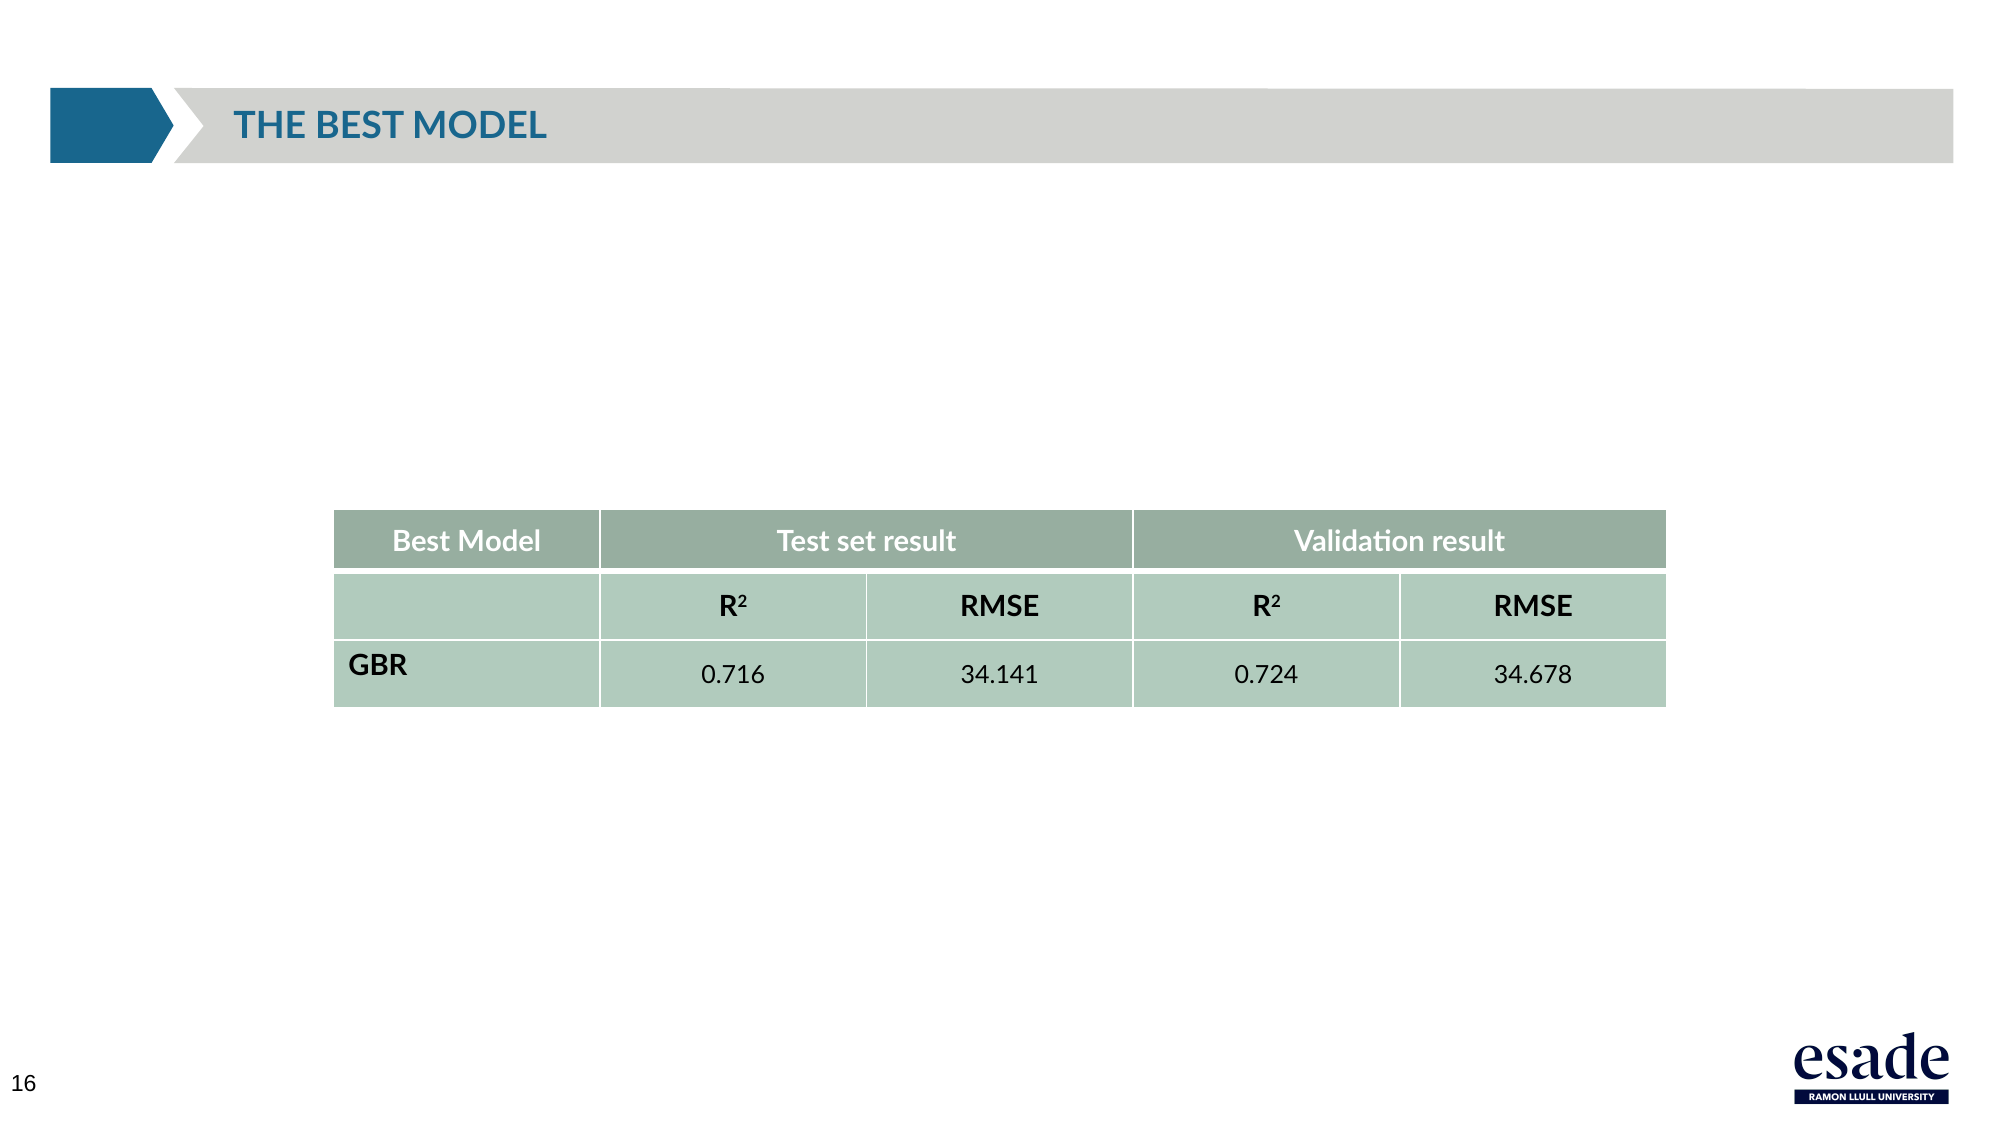

# THE BEST MODEL
| Best Model | Test set result |  | Validation result |  |
| --- | --- | --- | --- | --- |
|  | R2 | RMSE | R2 | RMSE |
| GBR | 0.716 | 34.141 | 0.724 | 34.678 |